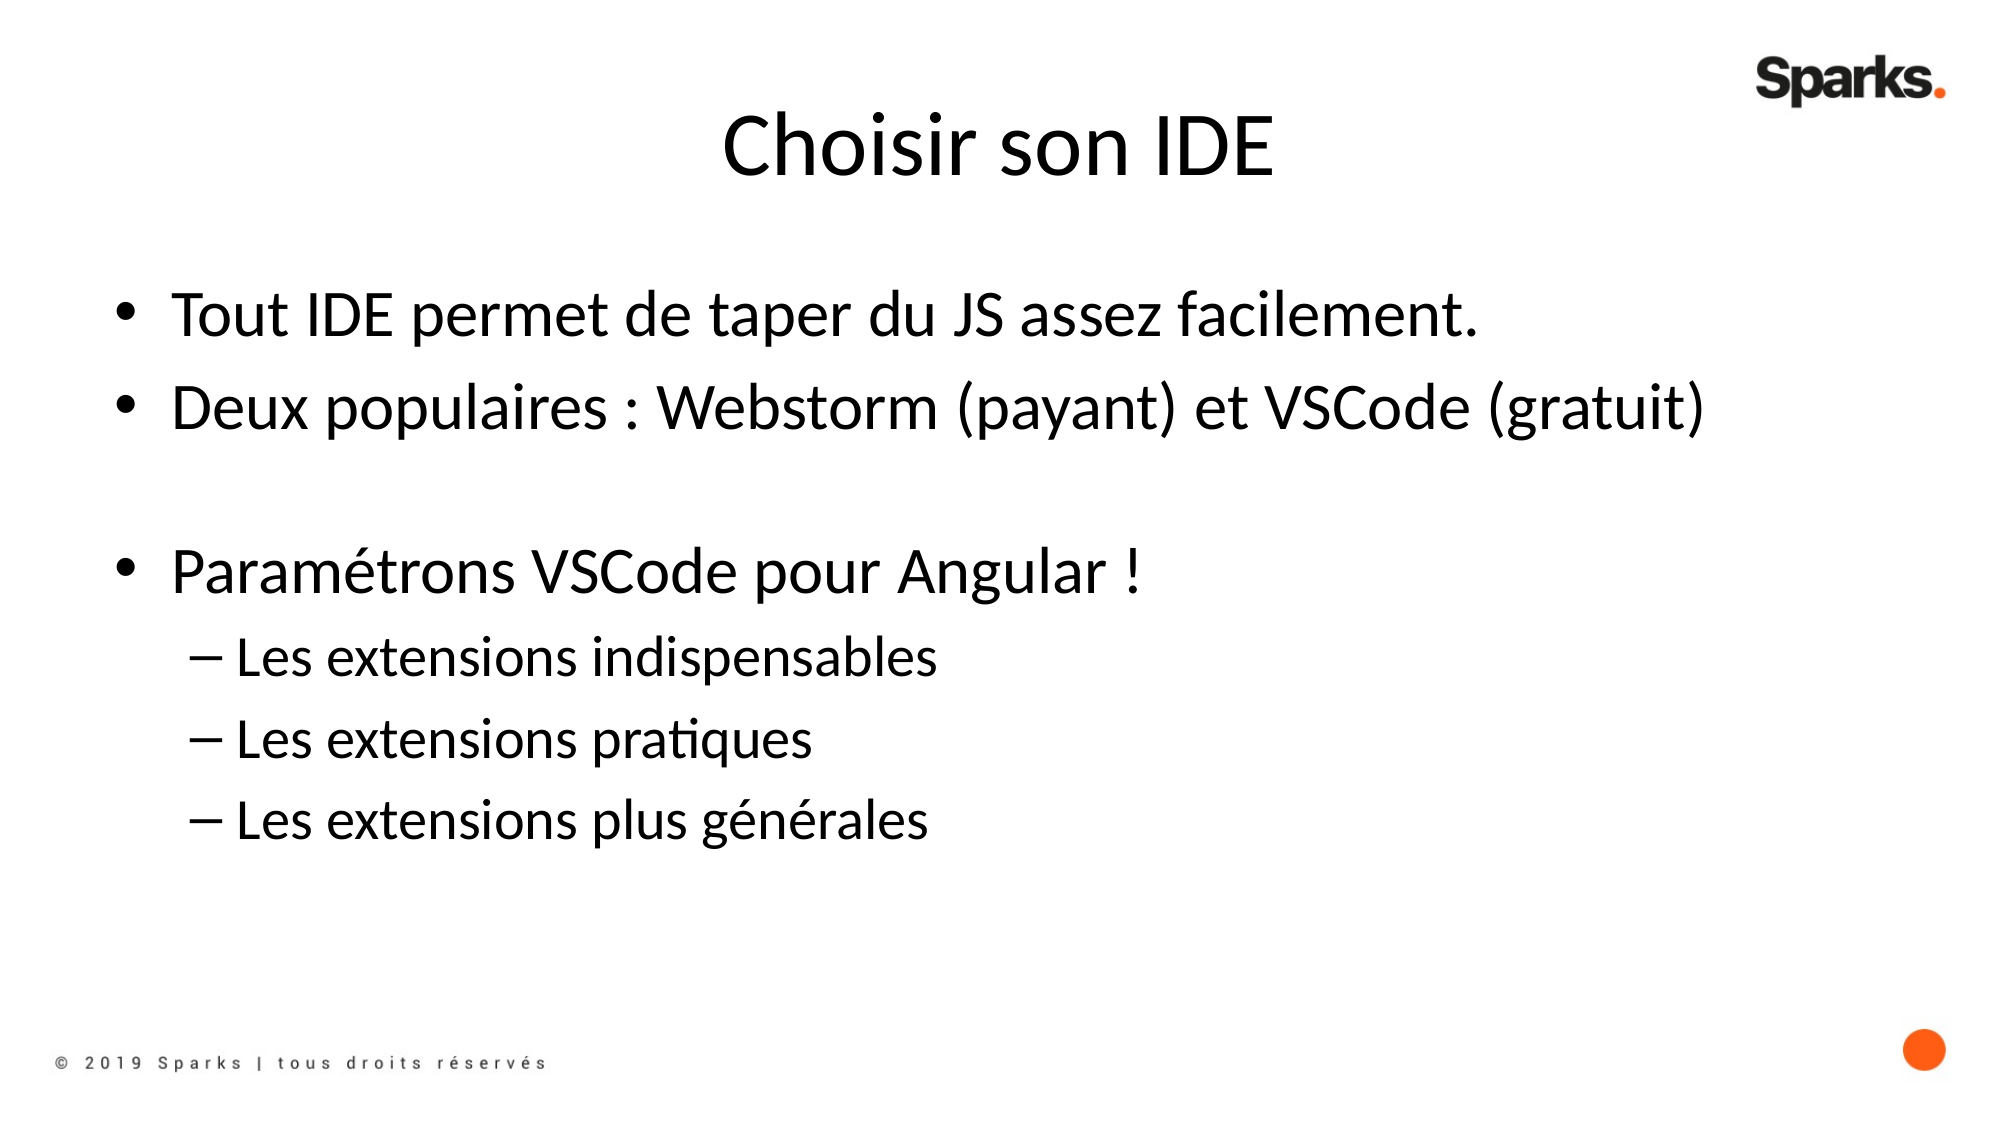

# Choisir son IDE
Tout IDE permet de taper du JS assez facilement.
Deux populaires : Webstorm (payant) et VSCode (gratuit)

Paramétrons VSCode pour Angular !
Les extensions indispensables
Les extensions pratiques
Les extensions plus générales